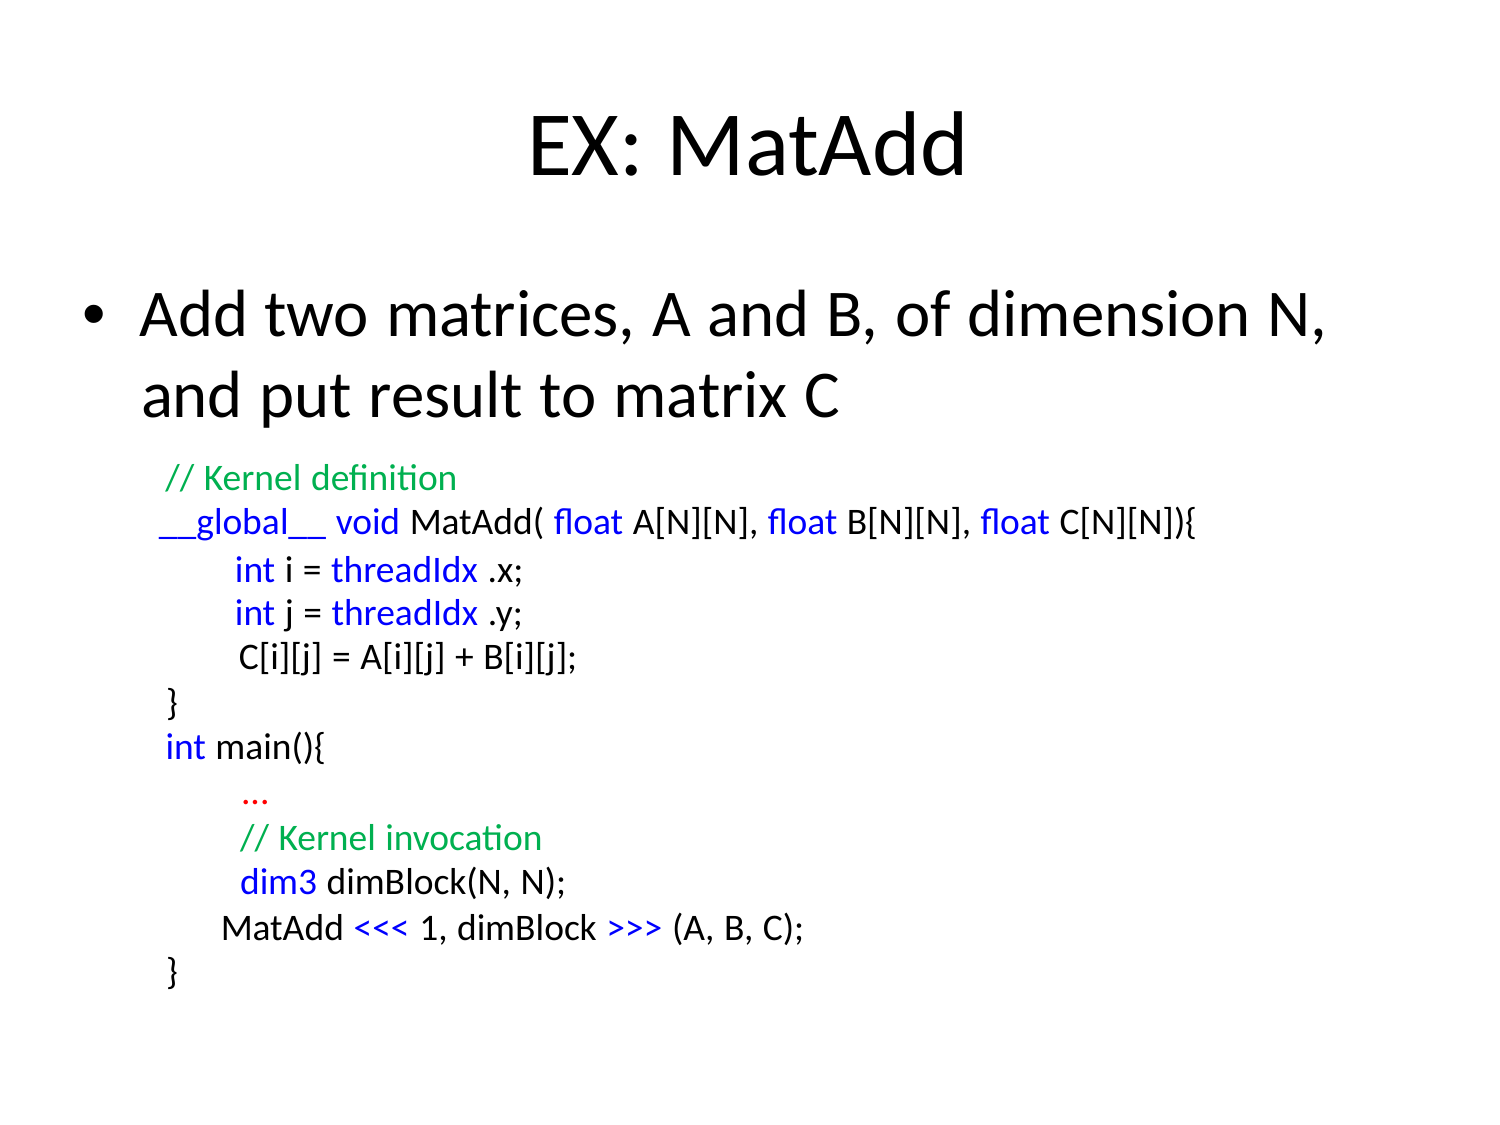

EX: MatAdd
•  Add two matrices, A and B, of dimension N,
and put result to matrix C
// Kernel definition
__global__ void MatAdd( float A[N][N], float B[N][N], float C[N][N]){
int i = threadIdx .x;
int j = threadIdx .y;
C[i][j] = A[i][j] + B[i][j];
}
int main(){
...
// Kernel invocation
dim3 dimBlock(N, N);
MatAdd <<< 1, dimBlock >>> (A, B, C);
}